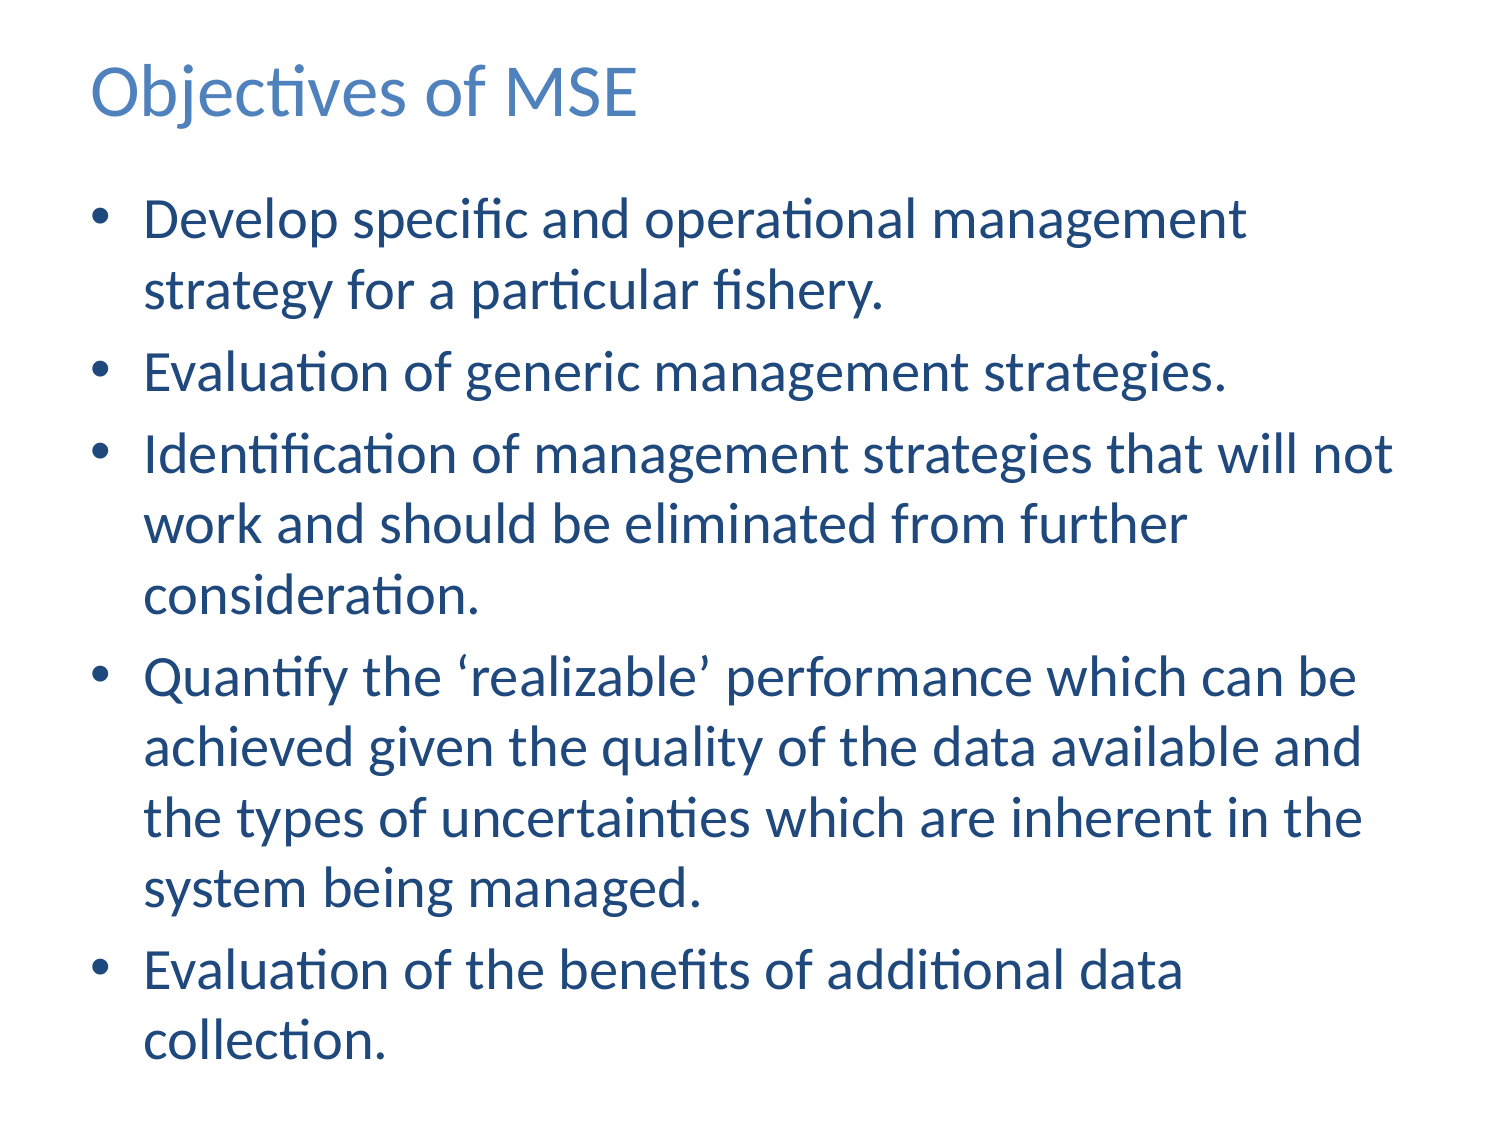

# Objectives of MSE
Develop specific and operational management  strategy for a particular fishery.
Evaluation of generic management strategies.
Identification of management strategies that will not work and should be eliminated from further consideration.
Quantify the ‘realizable’ performance which can be achieved given the quality of the data available and the types of uncertainties which are inherent in the system being managed.
Evaluation of the benefits of additional data collection.